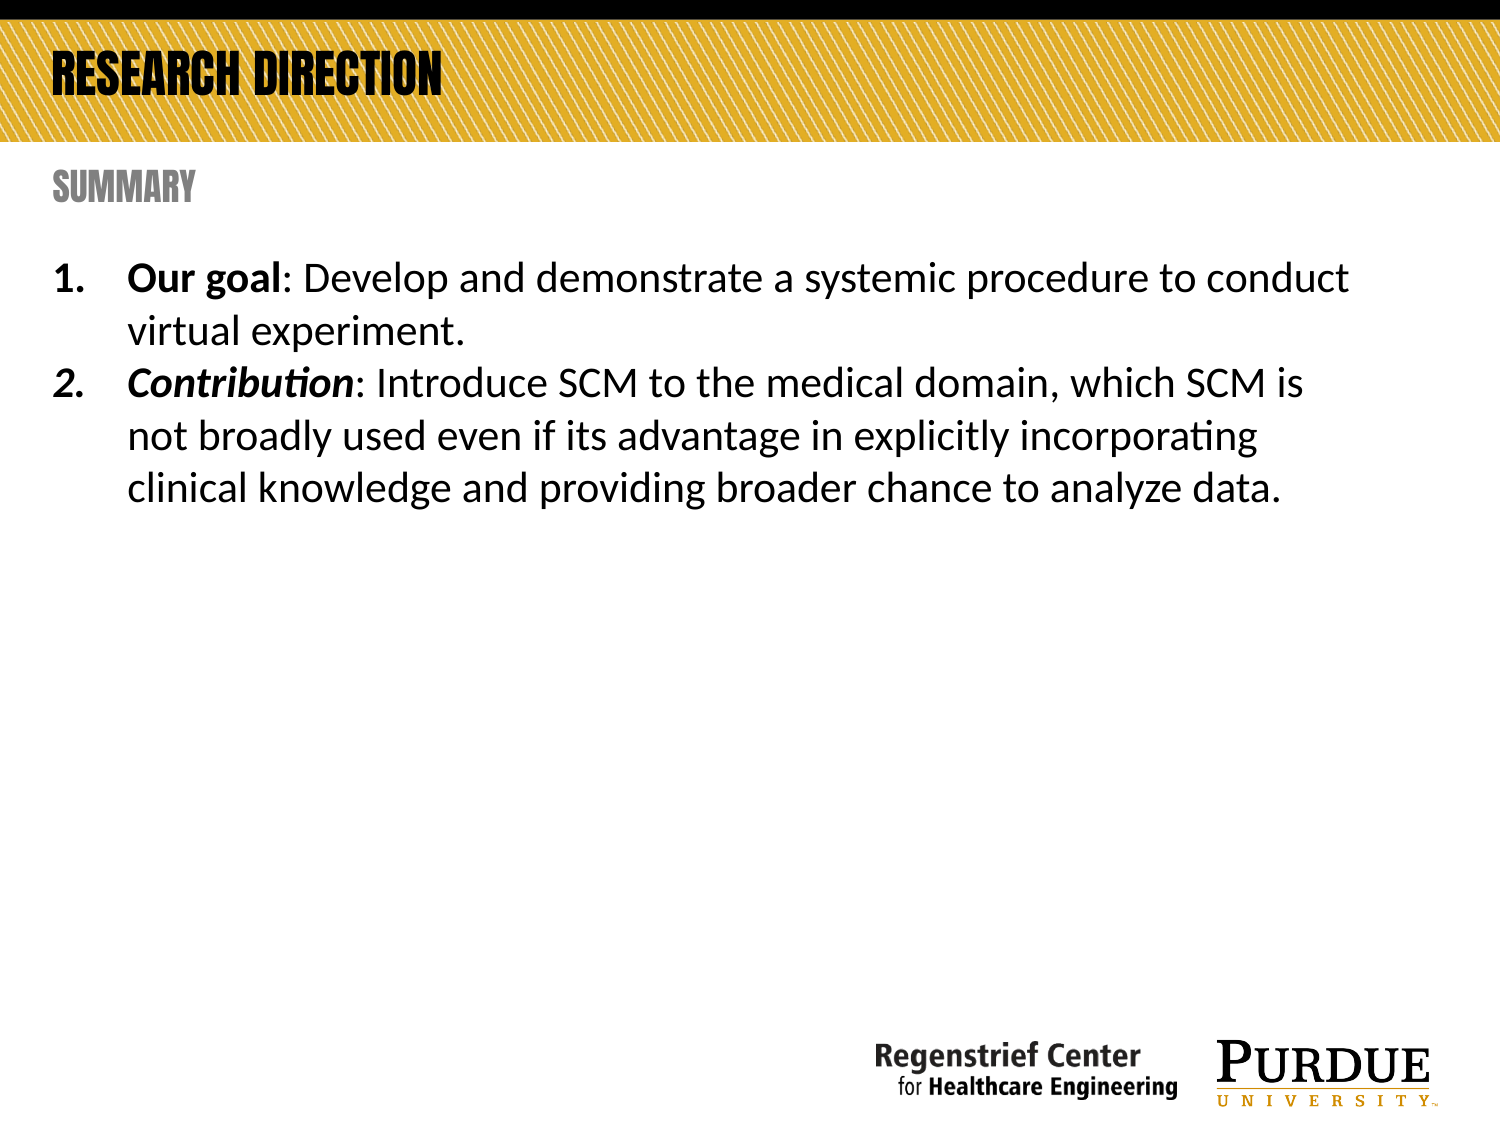

Research direction
Summary
Our goal: Develop and demonstrate a systemic procedure to conduct virtual experiment.
Contribution: Introduce SCM to the medical domain, which SCM is not broadly used even if its advantage in explicitly incorporating clinical knowledge and providing broader chance to analyze data.